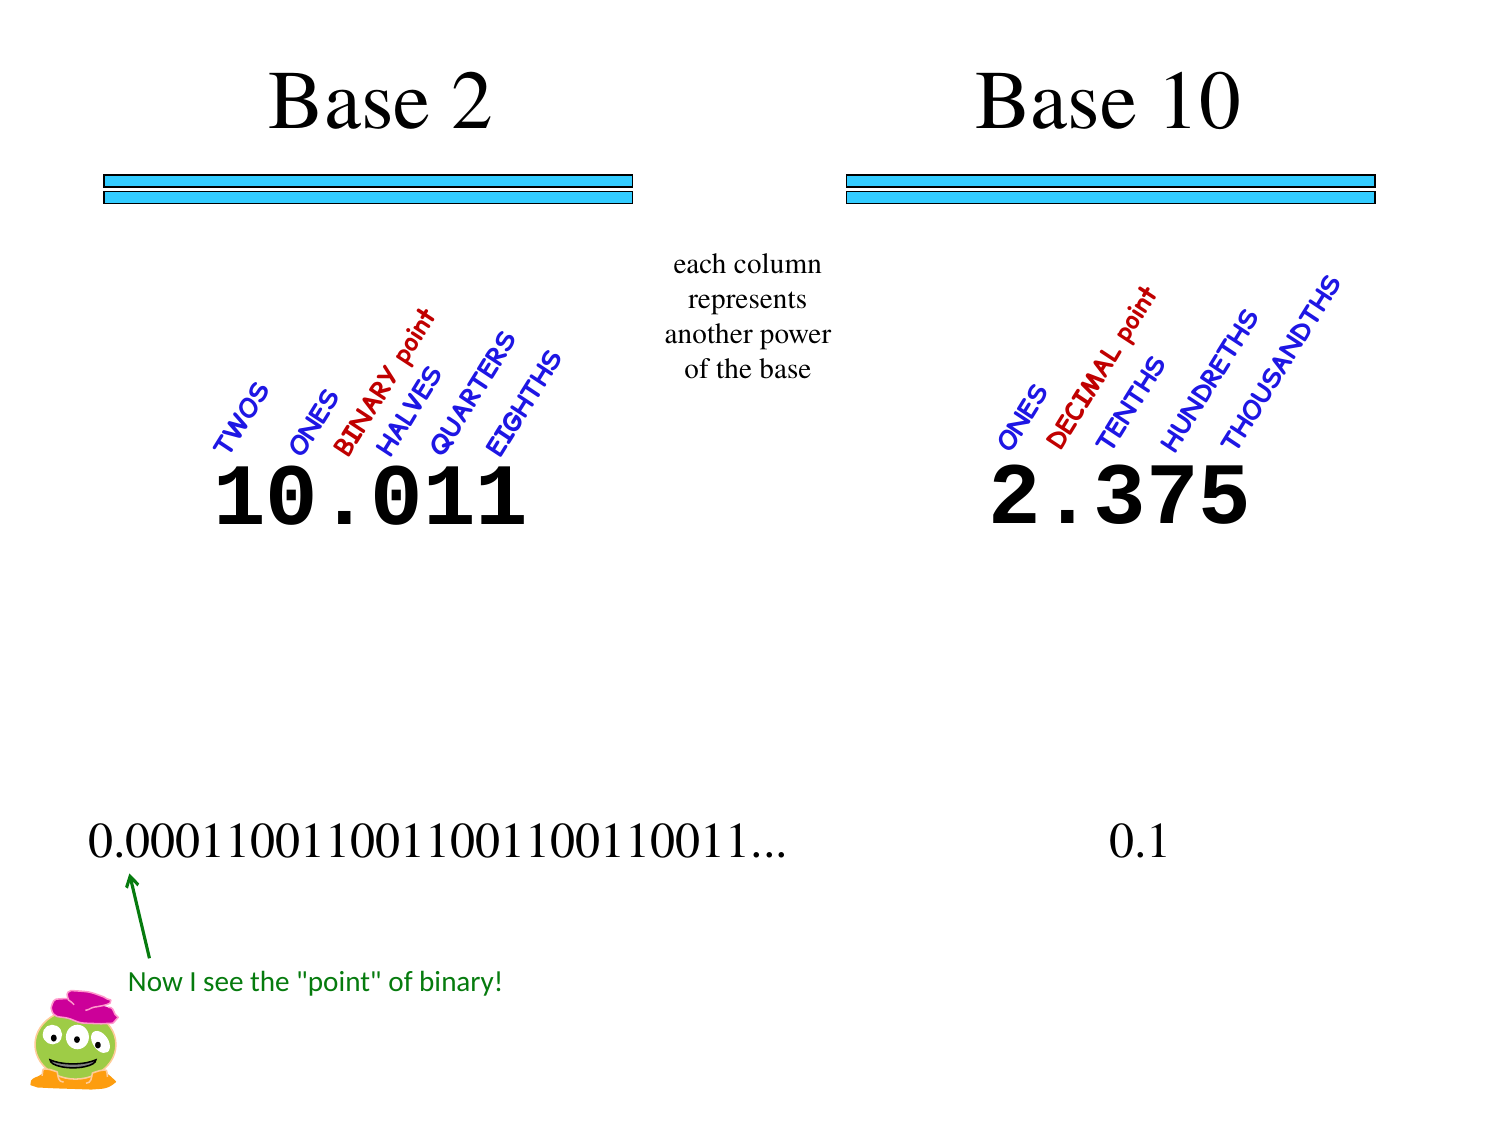

Base 2
Base 10

each column represents another power of the base
TWOS
THOUSANDTHS
HUNDRETHS
DECIMAL point
ONES
TENTHS
QUARTERS
EIGHTHS
ONES
BINARY point
HALVES
2.375
10.011
 0.0001100110011001100110011...
 0.1
Now I see the "point" of binary!